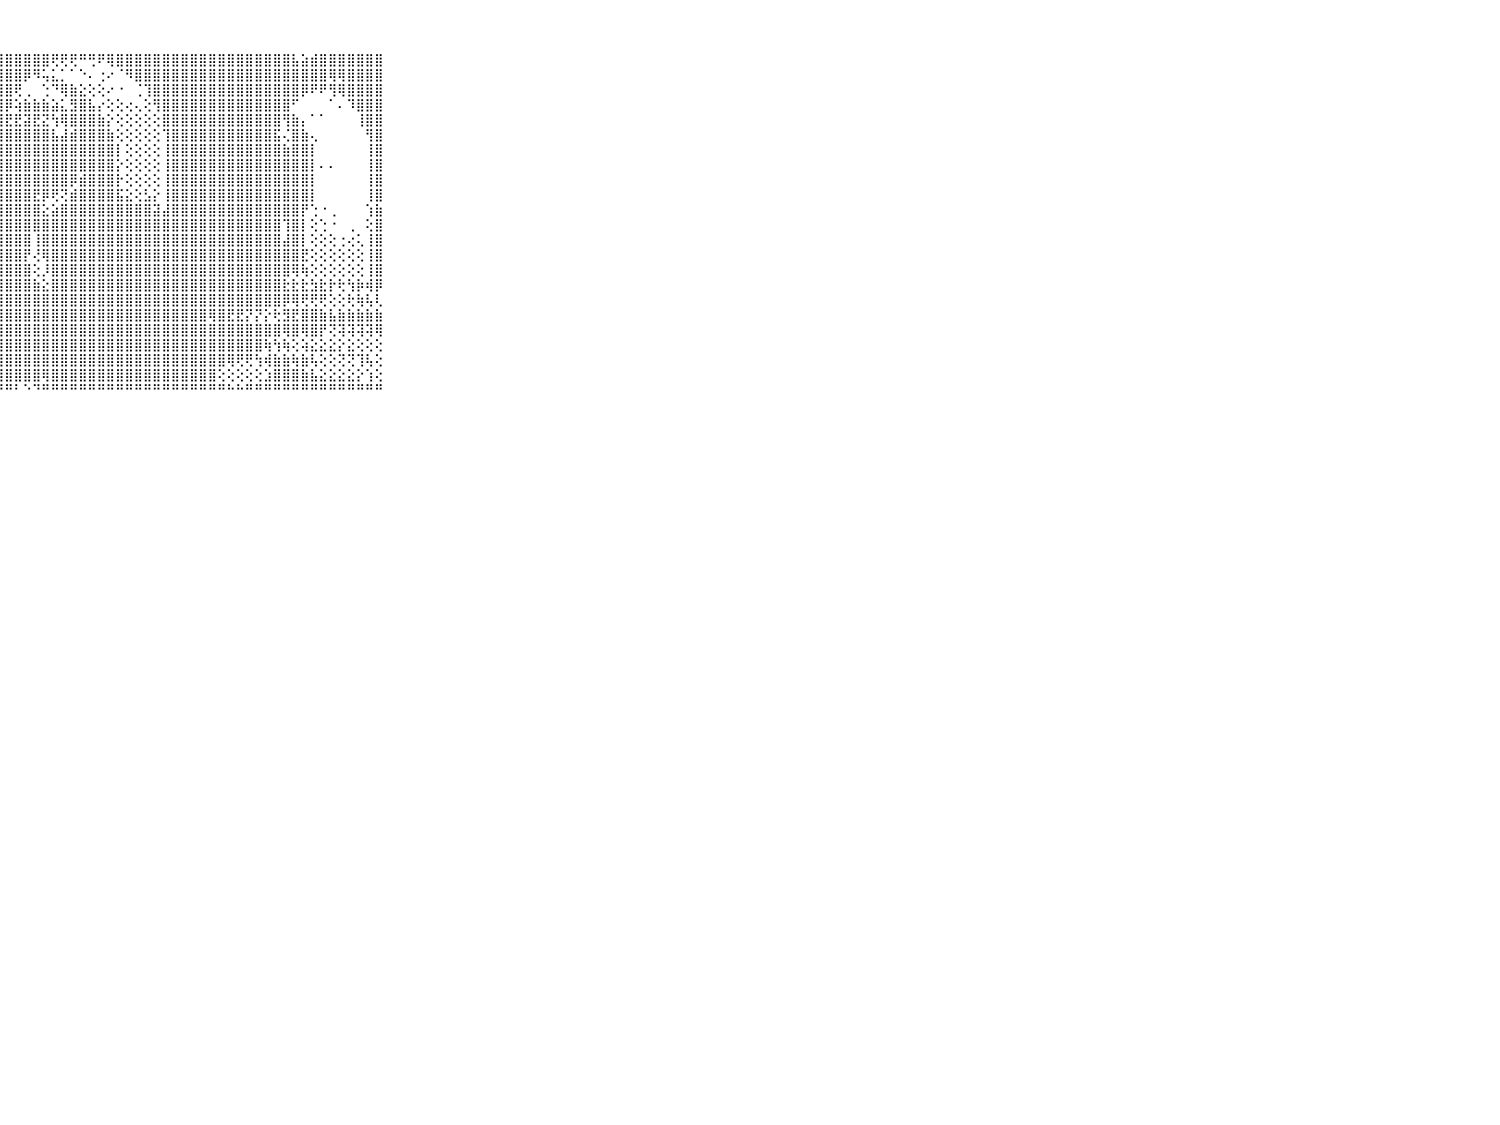

⠀⠀⠀⠀⠀⠀⠀⠀⠀⠀⠀⣿⣿⣿⣿⣿⣿⣿⣿⣿⣿⣿⣿⣿⣿⣿⣿⣿⣿⣿⣿⣿⣿⢟⢟⢟⠛⢛⠟⢿⣿⣿⣿⣿⣿⣿⣿⣿⣿⣿⣿⣿⣿⣿⣿⣿⣿⣿⣿⣧⣵⣾⣿⣿⣿⣿⣿⣿⣿⠀⠀⠀⠀⠀⠀⠀⠀⠀⠀⠀⠀
⠀⠀⠀⠀⠀⠀⠀⠀⠀⠀⠀⣿⣿⣿⣿⣿⣿⣿⣿⣿⣿⣿⣿⣿⣿⣿⣿⣿⣿⣿⡿⠻⢥⣅⡁⠁⠑⠄⢐⠔⠈⠻⣿⣿⣿⣿⣿⣿⣿⣿⣿⣿⣿⣿⣿⣿⣿⣿⣿⣿⣿⣿⣿⢿⢿⣿⣿⣿⣿⠀⠀⠀⠀⠀⠀⠀⠀⠀⠀⠀⠀
⠀⠀⠀⠀⠀⠀⠀⠀⠀⠀⠀⣿⣿⣿⣿⣿⣿⣿⣿⣿⣿⣿⣿⣿⣿⣿⣿⣿⣿⢟⢀⠀⢑⠙⢿⣷⣕⢕⢕⠔⠐⠀⢈⢹⣿⣿⣿⣿⣿⣿⣿⣿⣿⣿⣿⣿⣿⣿⣿⣿⡿⠟⠟⢻⢿⣿⣿⣿⣿⠀⠀⠀⠀⠀⠀⠀⠀⠀⠀⠀⠀
⠀⠀⠀⠀⠀⠀⠀⠀⠀⠀⠀⣿⣿⣿⣿⣿⣿⣿⣿⣿⣿⣿⣿⣿⣿⣿⣿⣿⡿⢵⣷⣷⣷⣵⣅⣻⣿⣧⡔⢕⢕⢔⢄⢕⢻⣿⣿⣿⣿⣿⣿⣿⣿⣿⣿⣿⣿⣿⣿⠋⠀⠀⠀⠁⠄⠹⣿⣿⣿⠀⠀⠀⠀⠀⠀⠀⠀⠀⠀⠀⠀
⠀⠀⠀⠀⠀⠀⠀⠀⠀⠀⠀⣿⣿⣿⣿⣿⣿⣿⣿⣿⣿⣿⣿⣿⣿⣿⣿⣿⣟⣟⣽⣟⣝⢳⢿⣿⣿⣿⣷⡕⢕⢕⢕⢕⢕⣿⣿⣿⣿⣿⣿⣿⣿⣿⣿⣿⣿⣿⢻⣷⡄⠁⠁⠀⠀⠀⢸⣿⣿⠀⠀⠀⠀⠀⠀⠀⠀⠀⠀⠀⠀
⠀⠀⠀⠀⠀⠀⠀⠀⠀⠀⠀⣿⣿⣿⣿⣿⣿⣿⣿⣿⣿⣿⣿⣿⣿⣿⣿⣿⣿⣿⣿⣿⣿⣧⣼⣾⣿⣿⣿⣷⢕⢕⢕⢕⢕⢹⣿⣿⣿⣿⣿⣿⣿⣿⣿⣿⣿⣯⢌⣿⣷⢄⠀⠀⠀⠀⠀⢻⣿⠀⠀⠀⠀⠀⠀⠀⠀⠀⠀⠀⠀
⠀⠀⠀⠀⠀⠀⠀⠀⠀⠀⠀⣿⣿⣿⣿⣿⣿⣿⣿⣿⣿⣿⣿⣿⣿⣿⣿⣿⣿⣿⣿⣿⣿⣿⣿⣿⣿⣿⣿⣿⡇⢕⢕⢕⢕⢸⣿⣿⣿⣿⣿⣿⣿⣿⣿⣿⣿⣿⣷⣿⣿⡇⠀⠀⠀⠀⠀⢸⣿⠀⠀⠀⠀⠀⠀⠀⠀⠀⠀⠀⠀
⠀⠀⠀⠀⠀⠀⠀⠀⠀⠀⠀⣿⣿⣿⣿⣿⣿⣿⣿⣿⣿⣿⣿⣿⣿⣿⣿⣿⣿⣿⣿⣿⣿⣿⣿⣿⣿⣿⣿⣿⡕⢕⢕⢕⢕⢸⣿⣿⣿⣿⣿⣿⣿⣿⣿⣿⣿⣿⣿⣿⣿⡇⠄⠄⠀⠀⠀⢸⣿⠀⠀⠀⠀⠀⠀⠀⠀⠀⠀⠀⠀
⠀⠀⠀⠀⠀⠀⠀⠀⠀⠀⠀⣿⣷⣟⣿⣿⣿⣷⣿⣿⣿⣿⣿⣿⣿⣿⣿⣿⣿⣿⣿⣿⣿⣿⣿⡿⣾⣿⣿⣿⡗⢕⢕⢕⢕⢸⣿⣿⣿⣿⣿⣿⣿⣿⣿⣿⣿⣿⣿⣿⣿⡇⠀⠀⠀⠀⠀⢸⣿⠀⠀⠀⠀⠀⠀⠀⠀⠀⠀⠀⠀
⠀⠀⠀⠀⠀⠀⠀⠀⠀⠀⠀⣽⣿⣿⡿⣿⣽⣽⣿⣿⣿⣿⢿⣿⣿⣿⣿⣿⣿⣿⣿⣟⡿⢟⢝⣾⣿⣿⣿⣿⣯⣕⢕⣣⡕⢸⣿⣿⣿⣿⣿⣿⣿⣿⣿⣿⣿⣿⣿⣿⣿⡇⠀⠀⠀⠀⠀⢸⣿⠀⠀⠀⠀⠀⠀⠀⠀⠀⠀⠀⠀
⠀⠀⠀⠀⠀⠀⠀⠀⠀⠀⠀⣿⣟⣿⣿⣿⣿⣿⣿⣿⣿⣿⣿⣿⣿⣿⣿⣿⣿⣿⣿⣿⣕⣵⣿⣿⣿⣿⣿⣿⣿⣿⣿⣿⣽⣼⣿⣿⣿⣿⣿⣿⣿⣿⣿⣿⣿⣿⣿⣿⡟⢑⠐⢀⠀⠀⠀⢱⣷⠀⠀⠀⠀⠀⠀⠀⠀⠀⠀⠀⠀
⠀⠀⠀⠀⠀⠀⠀⠀⠀⠀⠀⣟⣿⣟⣻⣿⣿⣿⣿⣿⣿⣽⣟⣿⣿⣿⣿⣿⣿⣿⣿⣿⣿⣿⣿⣿⣿⣿⣿⣿⣿⣿⣿⣿⣿⣿⣿⣿⣿⣿⣿⣿⣿⣿⣿⣿⣿⣿⢹⣿⡇⢕⢑⠐⠀⢀⠀⢕⣿⠀⠀⠀⠀⠀⠀⠀⠀⠀⠀⠀⠀
⠀⠀⠀⠀⠀⠀⠀⠀⠀⠀⠀⣿⣿⣿⣿⣿⣿⣿⣿⣿⣿⣿⣿⣿⣿⣿⣿⣿⣿⣿⣿⢸⣿⣿⣿⣿⣿⣿⣿⣿⣿⣿⣿⣿⣿⣿⣿⣿⣿⣿⣿⣿⣿⣿⣿⣿⣿⣿⣼⣿⡇⢕⢕⢕⢐⢔⢅⢸⣿⠀⠀⠀⠀⠀⠀⠀⠀⠀⠀⠀⠀
⠀⠀⠀⠀⠀⠀⠀⠀⠀⠀⠀⣿⣿⣿⣿⣿⣿⣿⣿⣿⣿⣿⣿⣿⣿⣿⣿⣿⣿⣿⡟⢜⢿⣿⣿⣿⣿⣿⣿⣿⣿⣿⣿⣿⣿⣿⣿⣿⣿⣿⣿⣿⣿⣿⣿⣿⣿⣿⣿⣿⣟⢕⢕⢕⢕⢕⢕⢸⣿⠀⠀⠀⠀⠀⠀⠀⠀⠀⠀⠀⠀
⠀⠀⠀⠀⠀⠀⠀⠀⠀⠀⠀⣿⣿⣿⣿⣿⣿⣿⣿⣿⣿⣿⣿⣿⣿⣿⣿⣿⣿⣿⣿⢕⡸⣿⣿⣿⣿⣿⣿⣿⣿⣿⣿⣿⣿⣿⣿⣿⣿⣿⣿⣿⣿⣿⣿⣿⣿⣿⣿⢿⢷⢕⢕⢕⢕⢕⢕⢸⣿⠀⠀⠀⠀⠀⠀⠀⠀⠀⠀⠀⠀
⠀⠀⠀⠀⠀⠀⠀⠀⠀⠀⠀⣿⣿⣿⣿⣿⣿⣿⣿⣿⣿⣿⣿⣿⣿⣿⣿⣿⣿⣿⣿⣷⣕⣿⣿⣿⣿⣿⣿⣿⣿⣿⣿⣿⣿⣿⣿⣿⣿⣿⣿⣿⣿⣿⣿⣿⣿⣿⣗⣗⣗⣳⣗⡗⢗⢳⡷⢾⡿⠀⠀⠀⠀⠀⠀⠀⠀⠀⠀⠀⠀
⠀⠀⠀⠀⠀⠀⠀⠀⠀⠀⠀⣿⣿⣿⣿⣿⣿⣿⣿⣿⣿⣿⣿⣿⣿⣿⣿⣿⣿⣿⣿⣿⣿⣿⣿⣿⣿⣿⣿⣿⣿⣿⣿⣿⣿⣿⣿⣿⣿⣿⣿⣿⣿⣿⣿⣿⣿⣿⡿⢿⢟⢟⢟⢕⢕⢗⢷⢧⢇⠀⠀⠀⠀⠀⠀⠀⠀⠀⠀⠀⠀
⠀⠀⠀⠀⠀⠀⠀⠀⠀⠀⠀⣿⣿⣿⣿⣿⣿⣿⣿⣿⣿⣿⣿⣿⣿⣿⣿⣿⣿⣿⣿⣿⣿⣿⣿⣿⣿⣿⣿⣿⣿⣿⣿⣿⣿⣿⣿⣿⣿⣿⢿⣿⣟⣟⡝⡝⡕⢗⣻⣟⣿⣿⣷⣧⣷⣷⣷⣷⣷⠀⠀⠀⠀⠀⠀⠀⠀⠀⠀⠀⠀
⠀⠀⠀⠀⠀⠀⠀⠀⠀⠀⠀⣿⣿⣿⣿⣿⣿⣿⣿⣿⣿⣿⣿⣿⣿⣿⣿⣿⣿⣿⣿⣿⣿⣿⣿⣿⣿⣿⣿⣿⣿⣿⣿⣿⣿⣿⣿⣿⣿⣿⣿⣿⣿⣿⣿⣿⣿⣿⢿⣿⢿⣿⡟⢝⢽⢽⢽⢽⢿⠀⠀⠀⠀⠀⠀⠀⠀⠀⠀⠀⠀
⠀⠀⠀⠀⠀⠀⠀⠀⠀⠀⠀⣿⣿⣿⣿⣿⣿⣿⣿⣿⣿⣿⣿⣿⣿⣿⣿⣿⣿⣿⣿⣿⣿⣿⣿⣿⣿⣿⣿⣿⣿⣿⣿⣿⣿⣿⣿⣿⣿⣿⣿⣿⣿⣿⣿⣿⢷⢳⢷⢕⢵⣕⣕⣕⡕⣕⢕⢕⢕⠀⠀⠀⠀⠀⠀⠀⠀⠀⠀⠀⠀
⠀⠀⠀⠀⠀⠀⠀⠀⠀⠀⠀⣿⣿⣿⣿⣿⣿⣿⣿⣿⣾⣿⣿⣿⣿⢿⢿⢻⣿⣿⣿⣿⣿⣿⣿⣿⣿⣿⣿⣿⣿⣿⣿⣿⣿⣿⣿⣿⣿⣿⣿⣿⢿⢟⢟⢳⢾⣷⣷⢷⣷⢧⢕⢕⢝⢝⢹⢧⢕⠀⠀⠀⠀⠀⠀⠀⠀⠀⠀⠀⠀
⠀⠀⠀⠀⠀⠀⠀⠀⠀⠀⠀⢿⢿⢿⡿⢟⠻⢞⢿⢟⢟⢝⢹⢕⢕⢱⢇⣼⣿⣿⣿⣿⢿⣿⣿⣿⣿⣿⣿⣿⣿⣿⣿⣿⣿⣿⣿⣿⣿⣿⣿⢕⢕⢕⢕⢕⣱⣿⣿⣿⣷⣧⣕⣕⣕⣕⡕⢱⢕⠀⠀⠀⠀⠀⠀⠀⠀⠀⠀⠀⠀
⠀⠀⠀⠀⠀⠀⠀⠀⠀⠀⠀⠑⠑⠑⠁⠀⠀⠀⠑⠑⠑⠑⠑⠑⠑⠑⠘⠛⠛⠃⠑⠙⠛⠛⠛⠛⠛⠛⠛⠛⠛⠛⠛⠛⠛⠛⠛⠛⠛⠛⠛⠛⠓⠓⠛⠛⠛⠛⠛⠛⠛⠛⠛⠛⠛⠛⠛⠛⠛⠀⠀⠀⠀⠀⠀⠀⠀⠀⠀⠀⠀